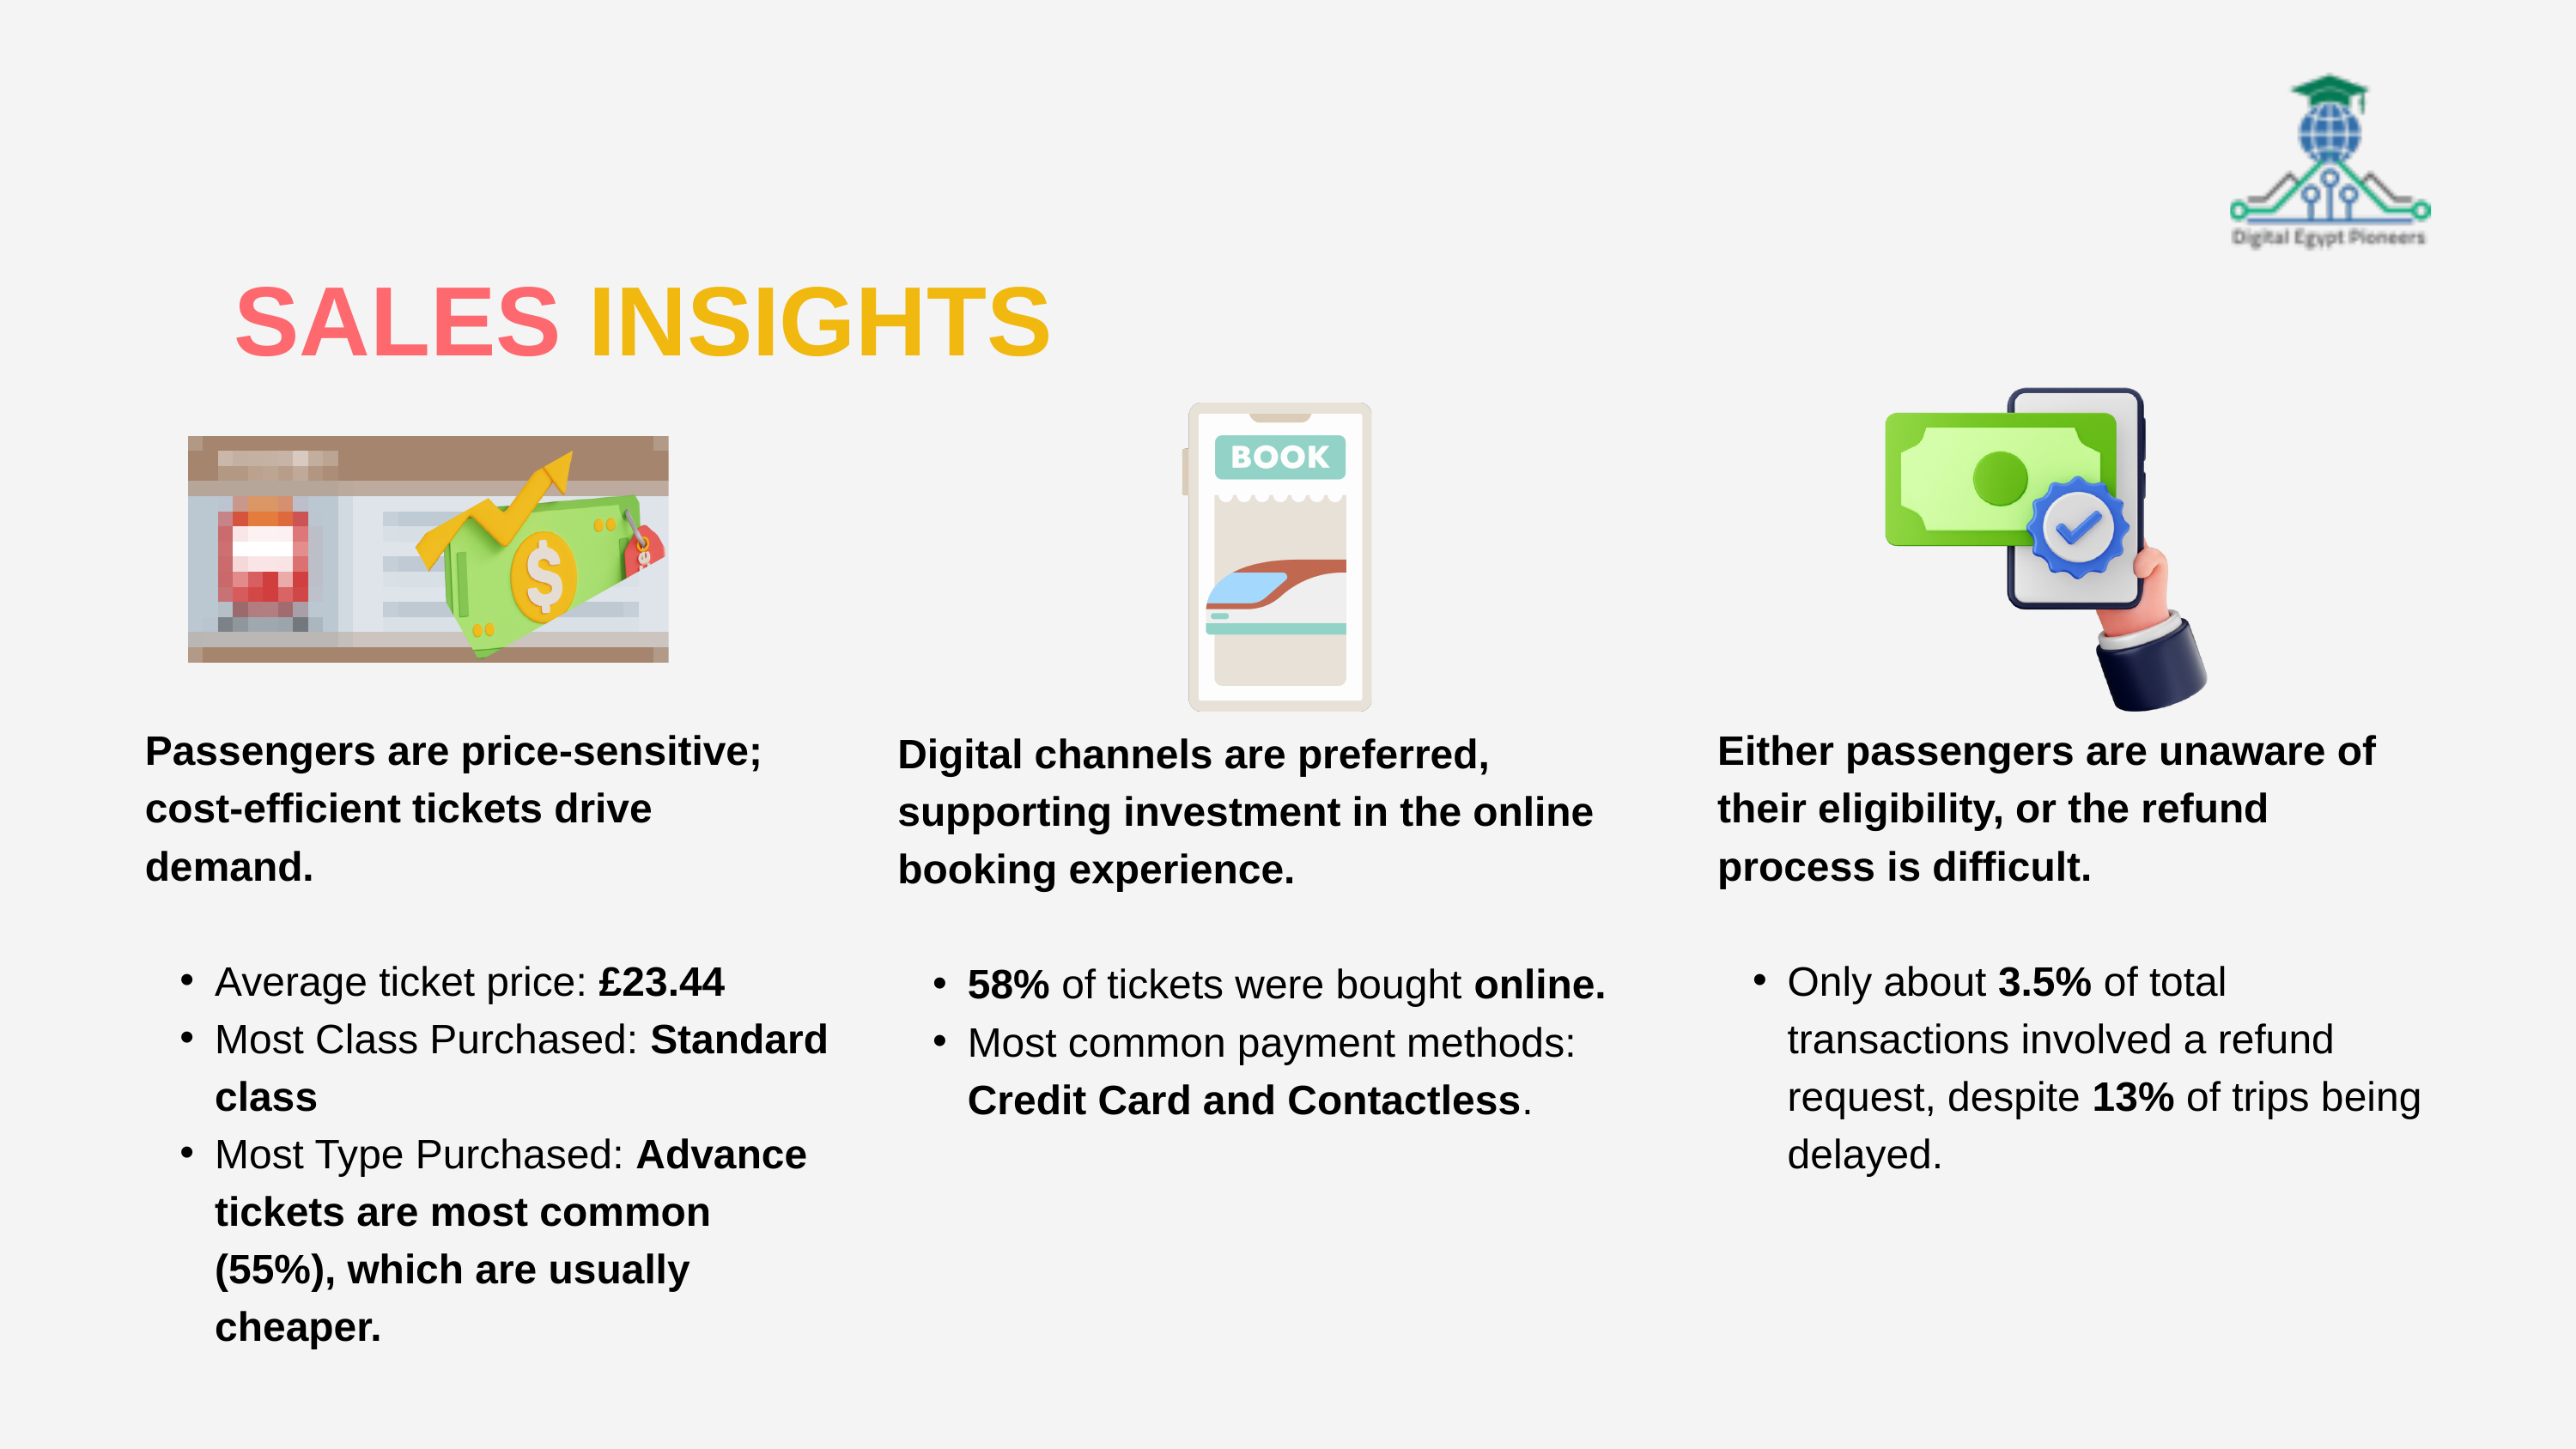

SALES INSIGHTS

Passengers are price-sensitive; cost-efficient tickets drive demand.

Average ticket price: £23.44
Most Class Purchased: Standard class
Most Type Purchased: Advance tickets are most common (55%), which are usually cheaper.
Either passengers are unaware of their eligibility, or the refund process is difficult.

Only about 3.5% of total transactions involved a refund request, despite 13% of trips being delayed.
Digital channels are preferred, supporting investment in the online booking experience.

58% of tickets were bought online.
Most common payment methods: Credit Card and Contactless.